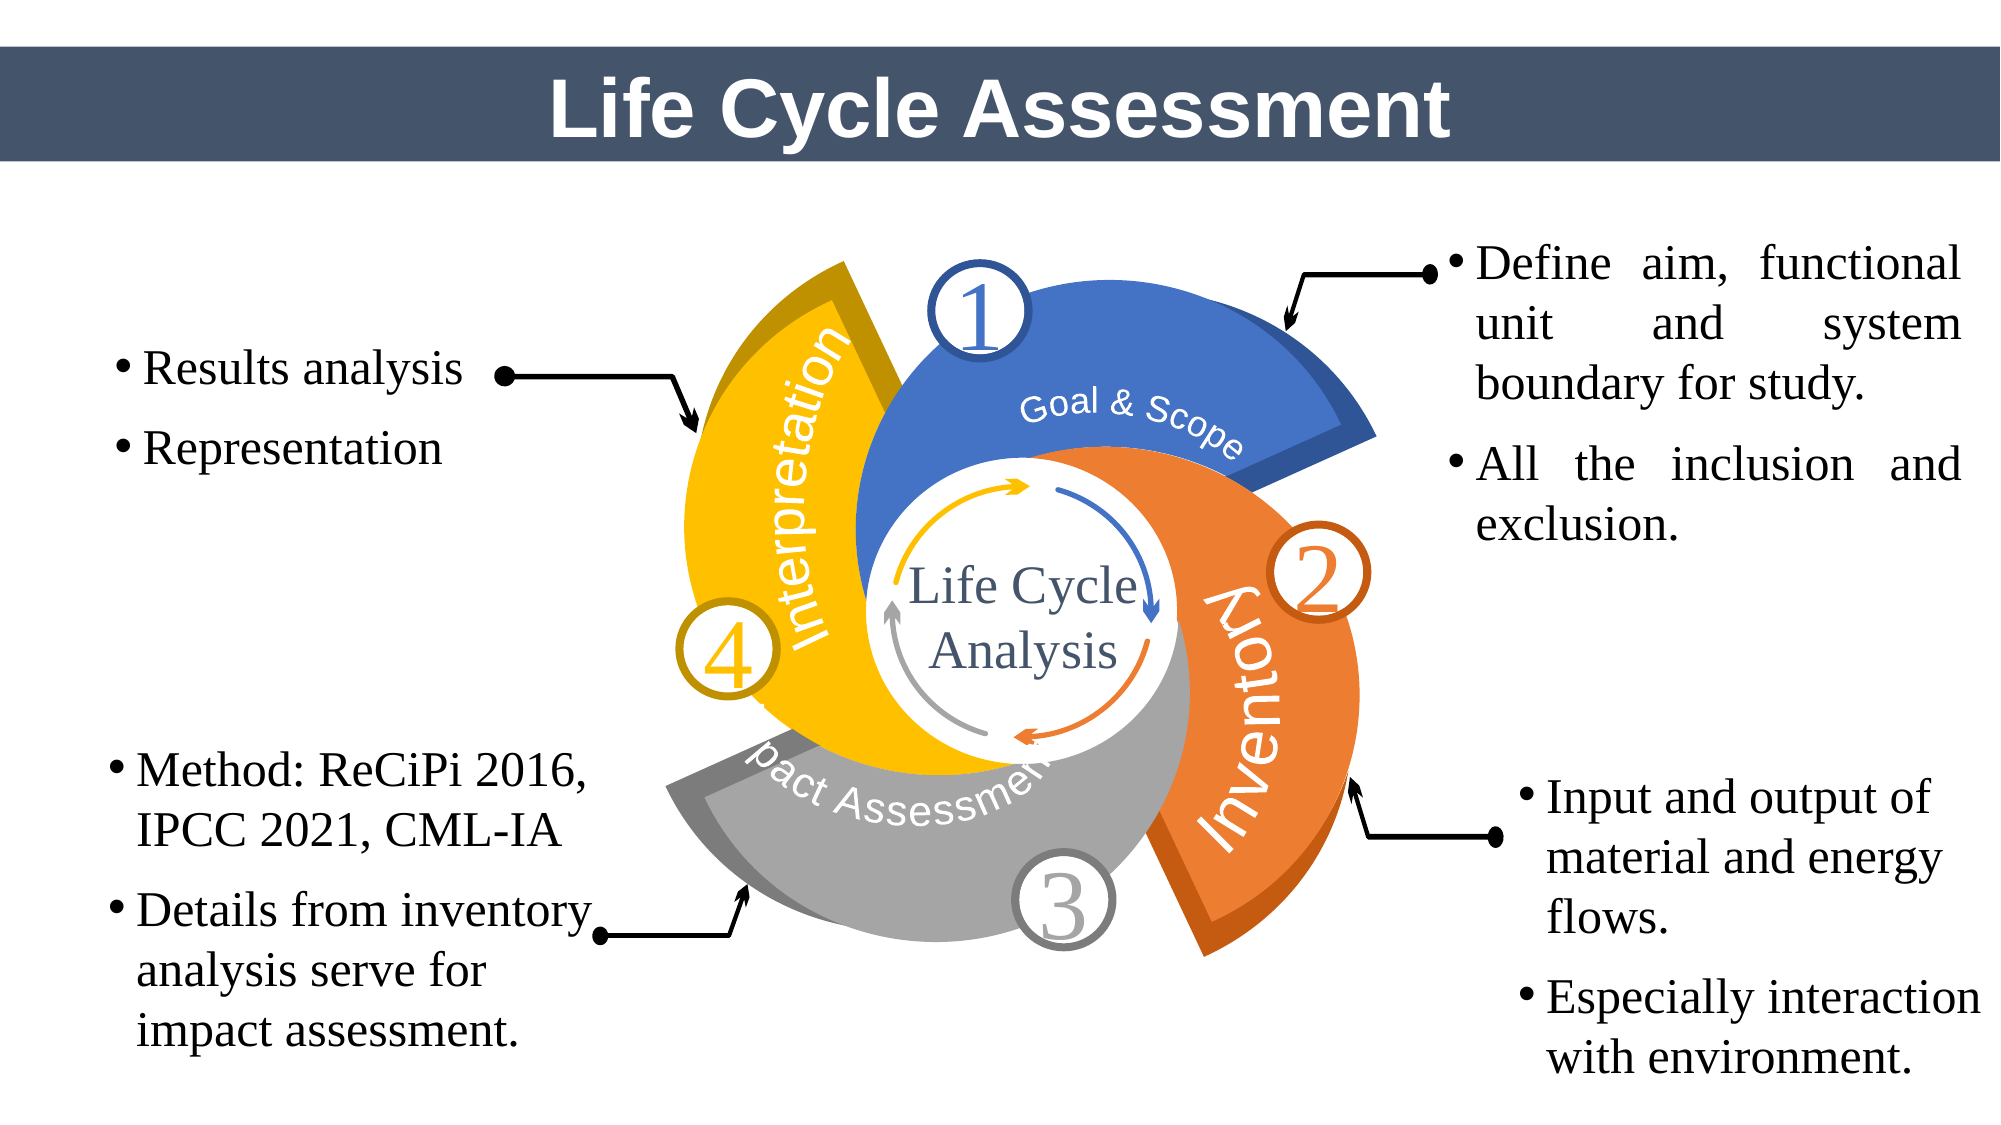

Life Cycle Assessment

Define aim, functional unit and system boundary for study.
All the inclusion and exclusion.

1

Interpretation
Goal &
 Scope

2
Life Cycle Analysis

4

Inventory
Impact
Assessment

3

Method: ReCiPi 2016, IPCC 2021, CML-IA
Details from inventory analysis serve for impact assessment.
Input and output of material and energy flows.
Especially interaction with environment.

Results analysis
Representation